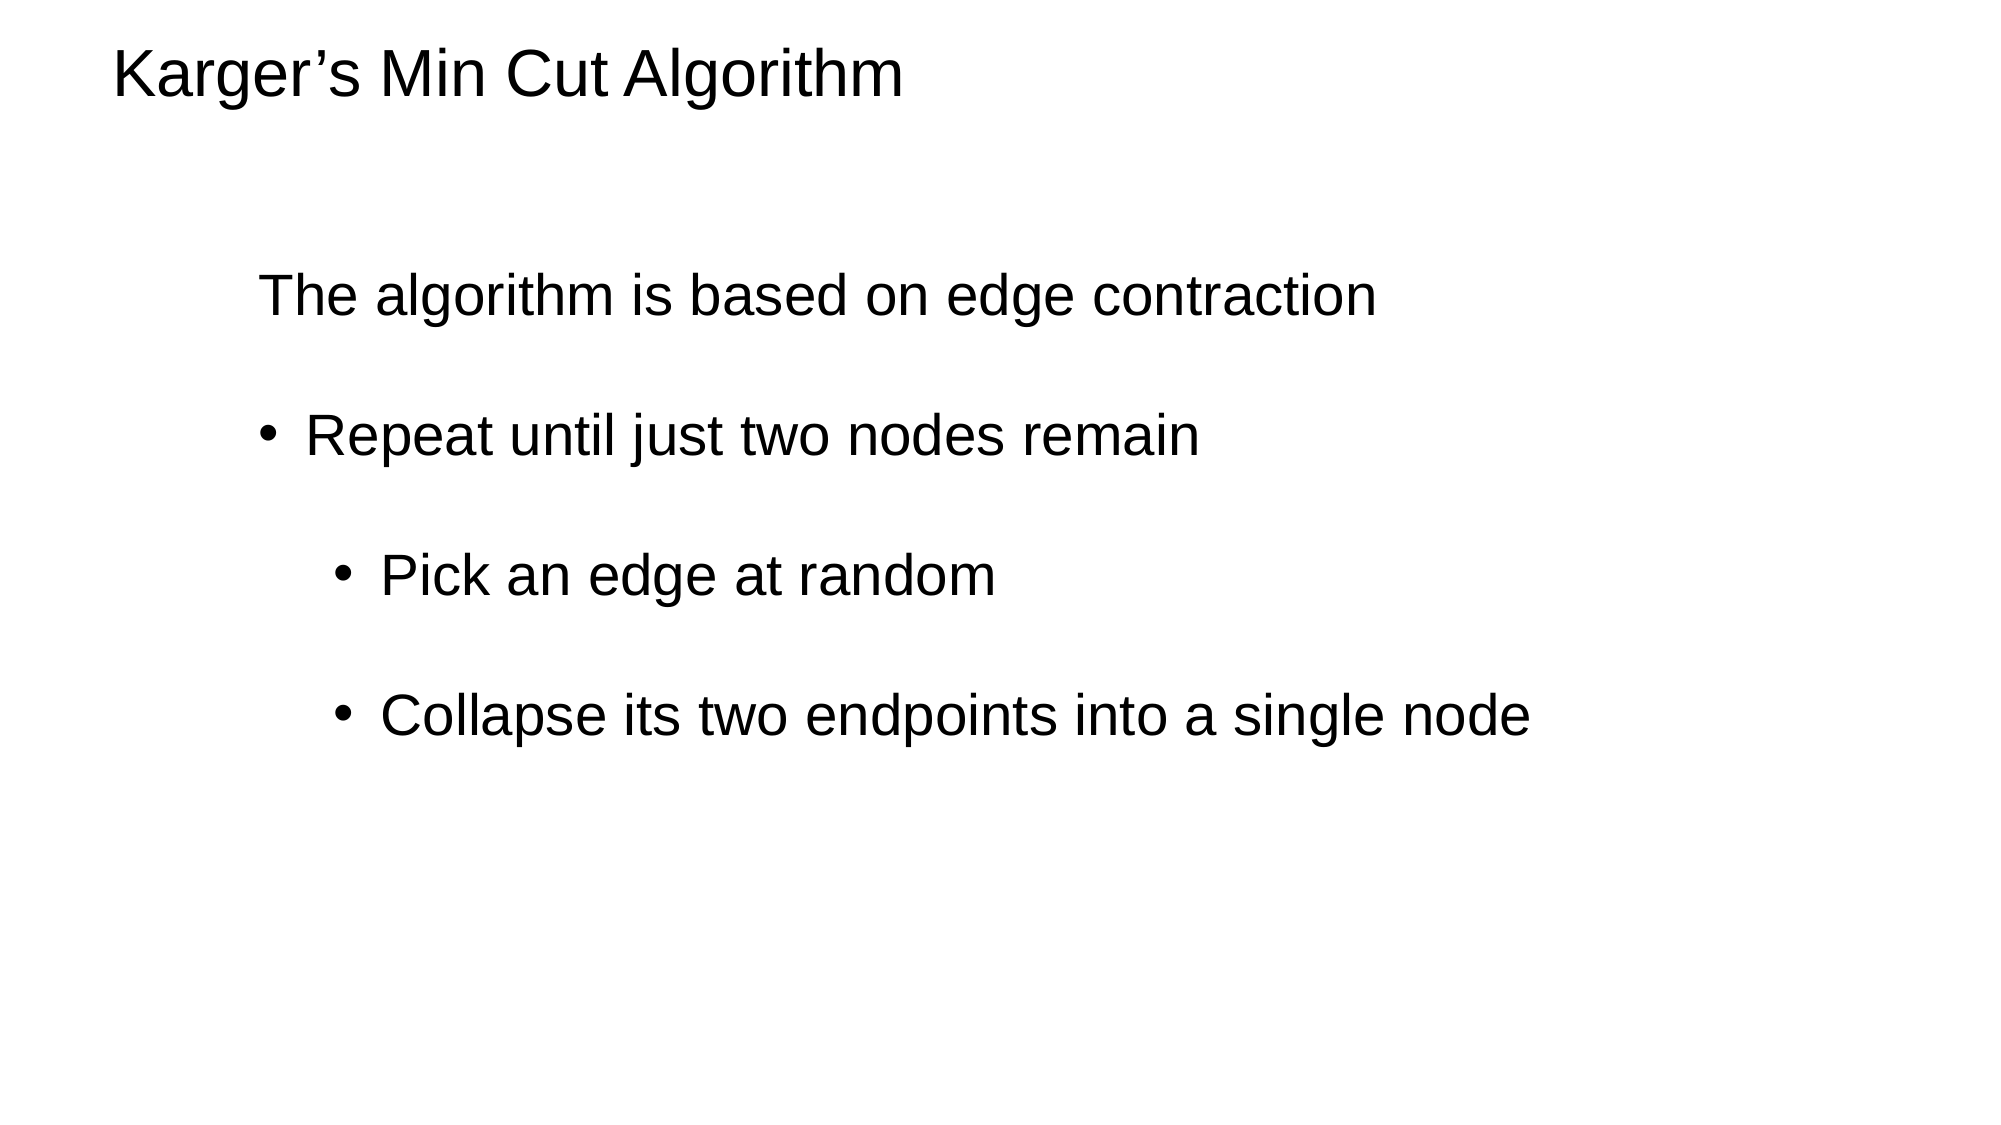

# Karger’s Min Cut Algorithm
The algorithm is based on edge contraction

Repeat until just two nodes remain

Pick an edge at random

Collapse its two endpoints into a single node